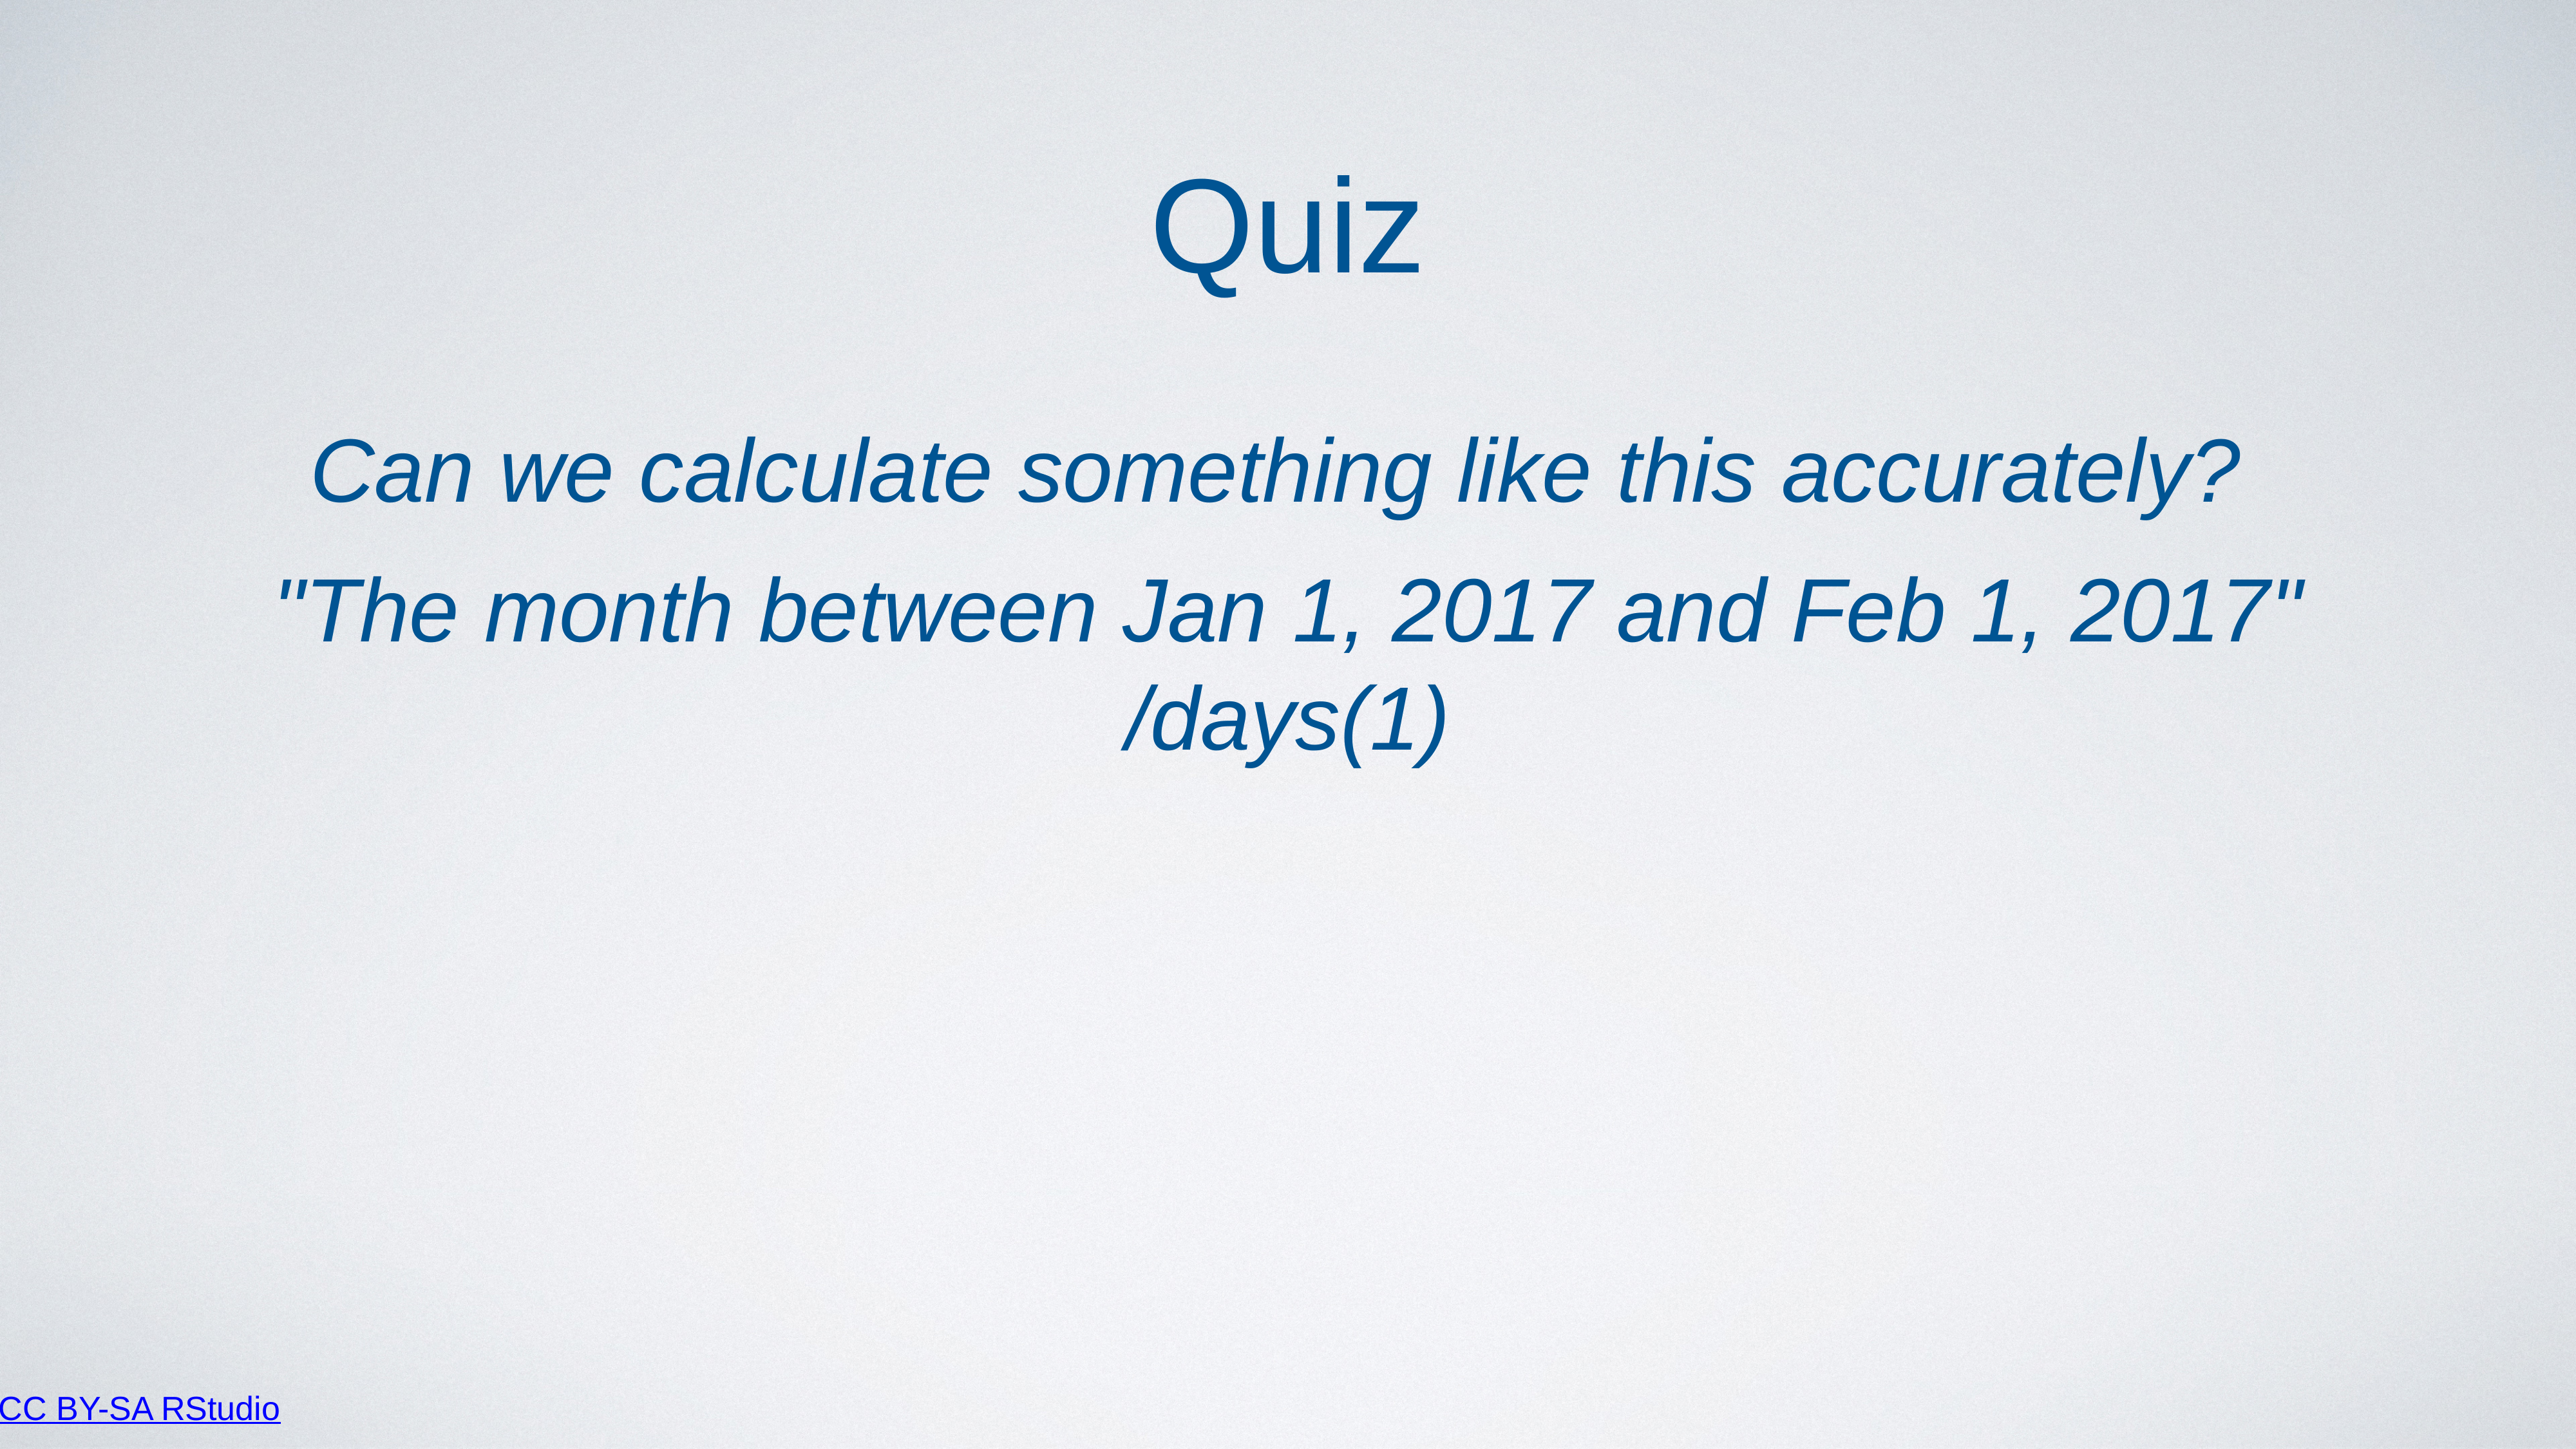

Quiz
Can we calculate something like this accurately?
"The month between Jan 1, 2017 and Feb 1, 2017" /days(1)